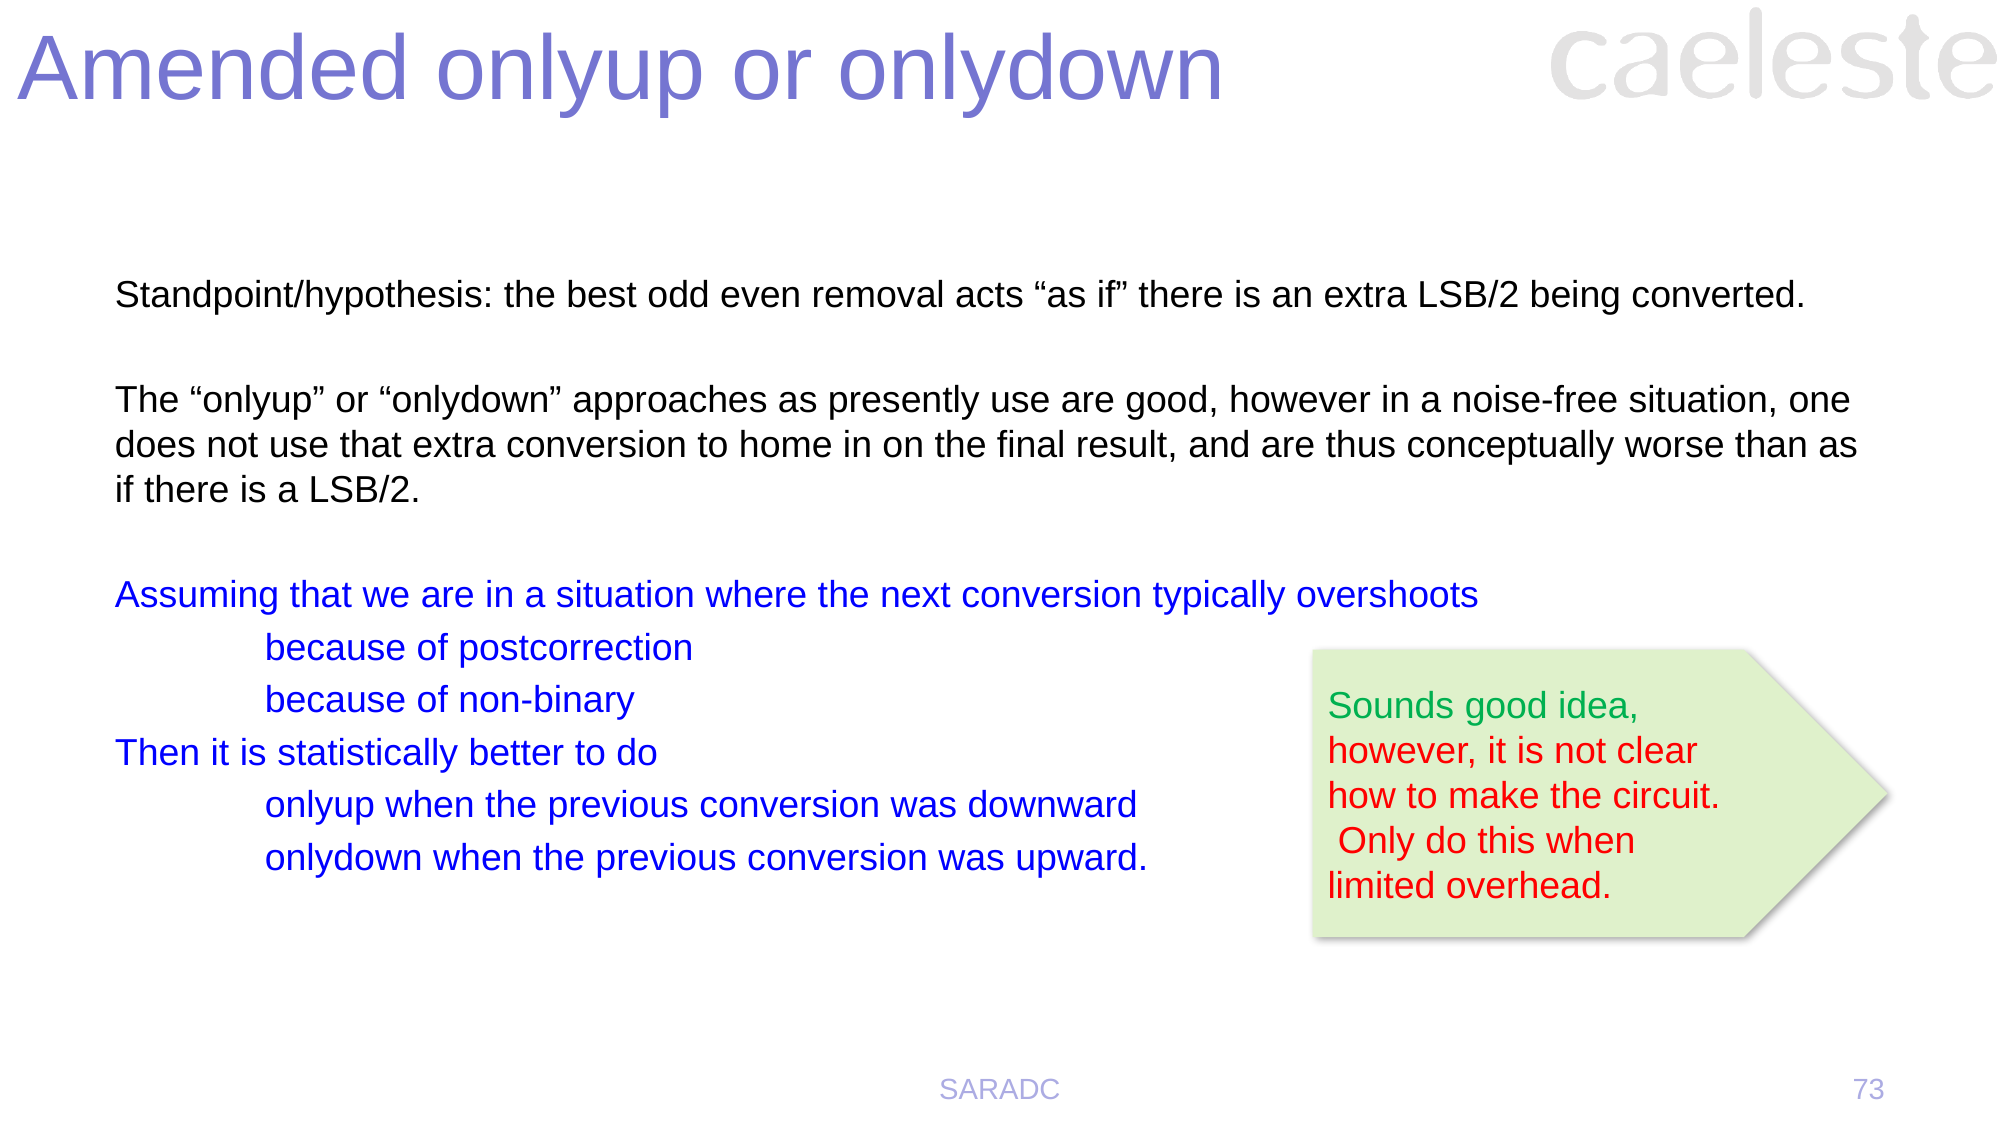

# Amended onlyup or onlydown
Standpoint/hypothesis: the best odd even removal acts “as if” there is an extra LSB/2 being converted.

The “onlyup” or “onlydown” approaches as presently use are good, however in a noise-free situation, one does not use that extra conversion to home in on the final result, and are thus conceptually worse than as if there is a LSB/2.

Assuming that we are in a situation where the next conversion typically overshoots
	because of postcorrection
	because of non-binary
Then it is statistically better to do
	onlyup when the previous conversion was downward
	onlydown when the previous conversion was upward.
Sounds good idea, however, it is not clear how to make the circuit.  Only do this when limited overhead.
SARADC
73